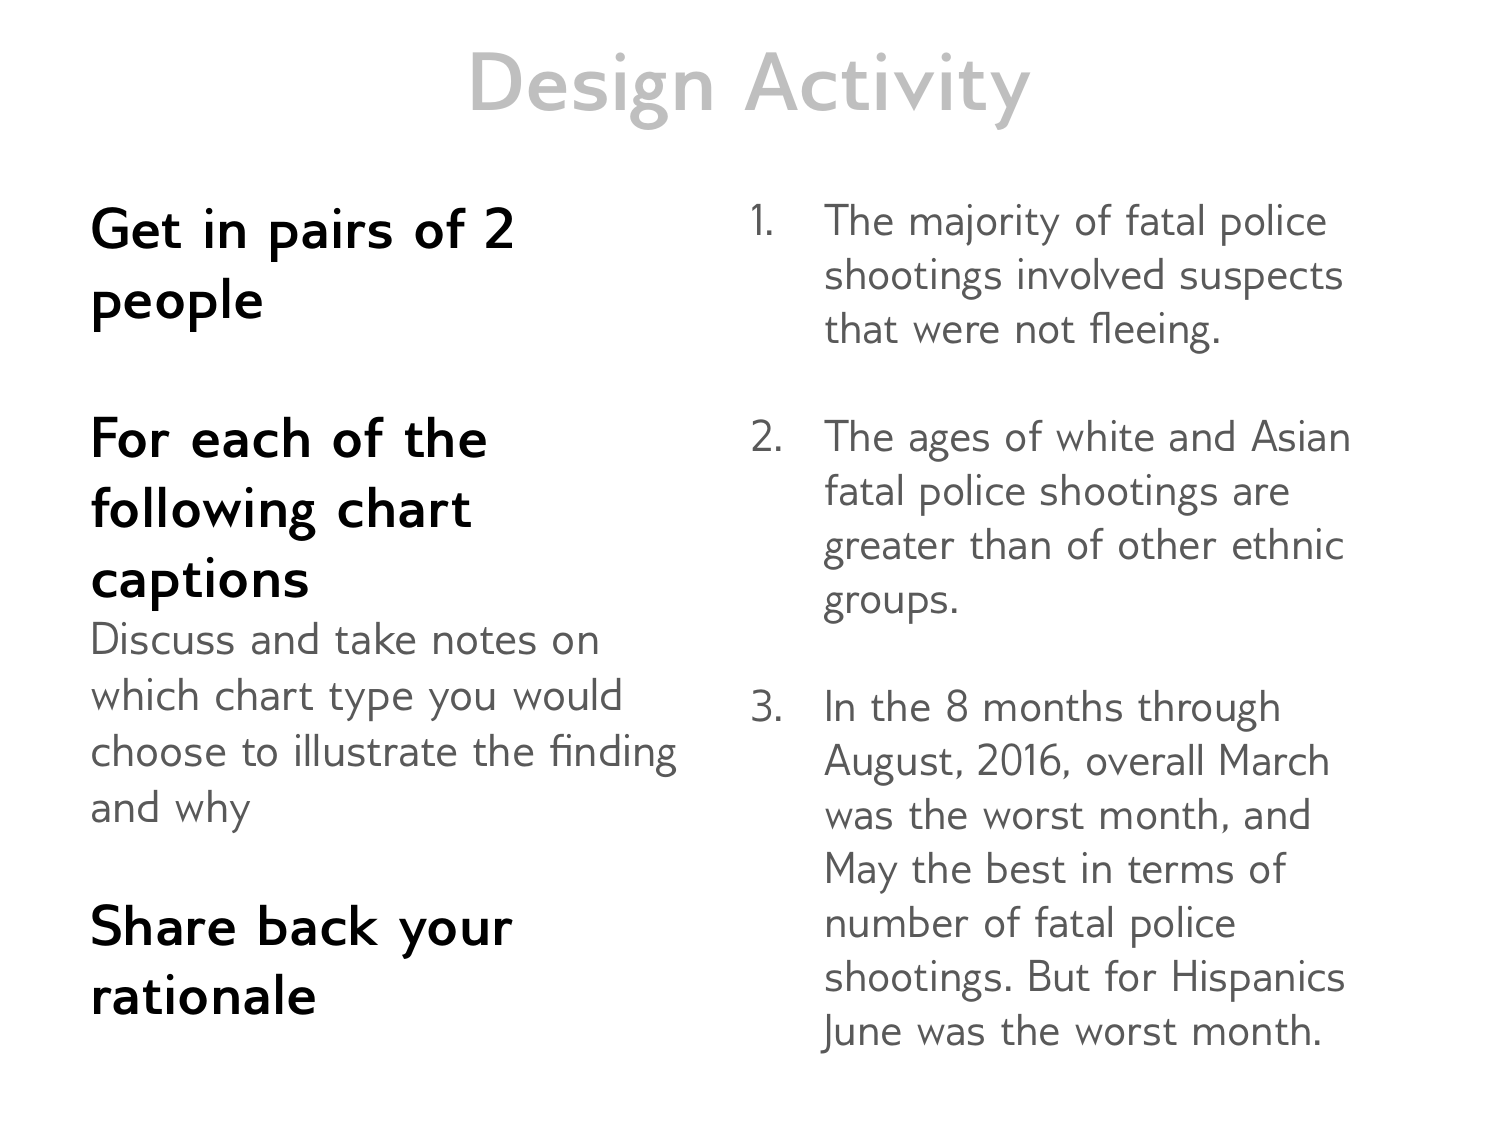

# Design Activity
Get in pairs of 2 people

For each of the following chart captions
Discuss and take notes on which chart type you would choose to illustrate the finding and why

Share back your rationale
The majority of fatal police shootings involved suspects that were not fleeing.

The ages of white and Asian fatal police shootings are greater than of other ethnic groups.

In the 8 months through August, 2016, overall March was the worst month, and May the best in terms of number of fatal police shootings. But for Hispanics June was the worst month.